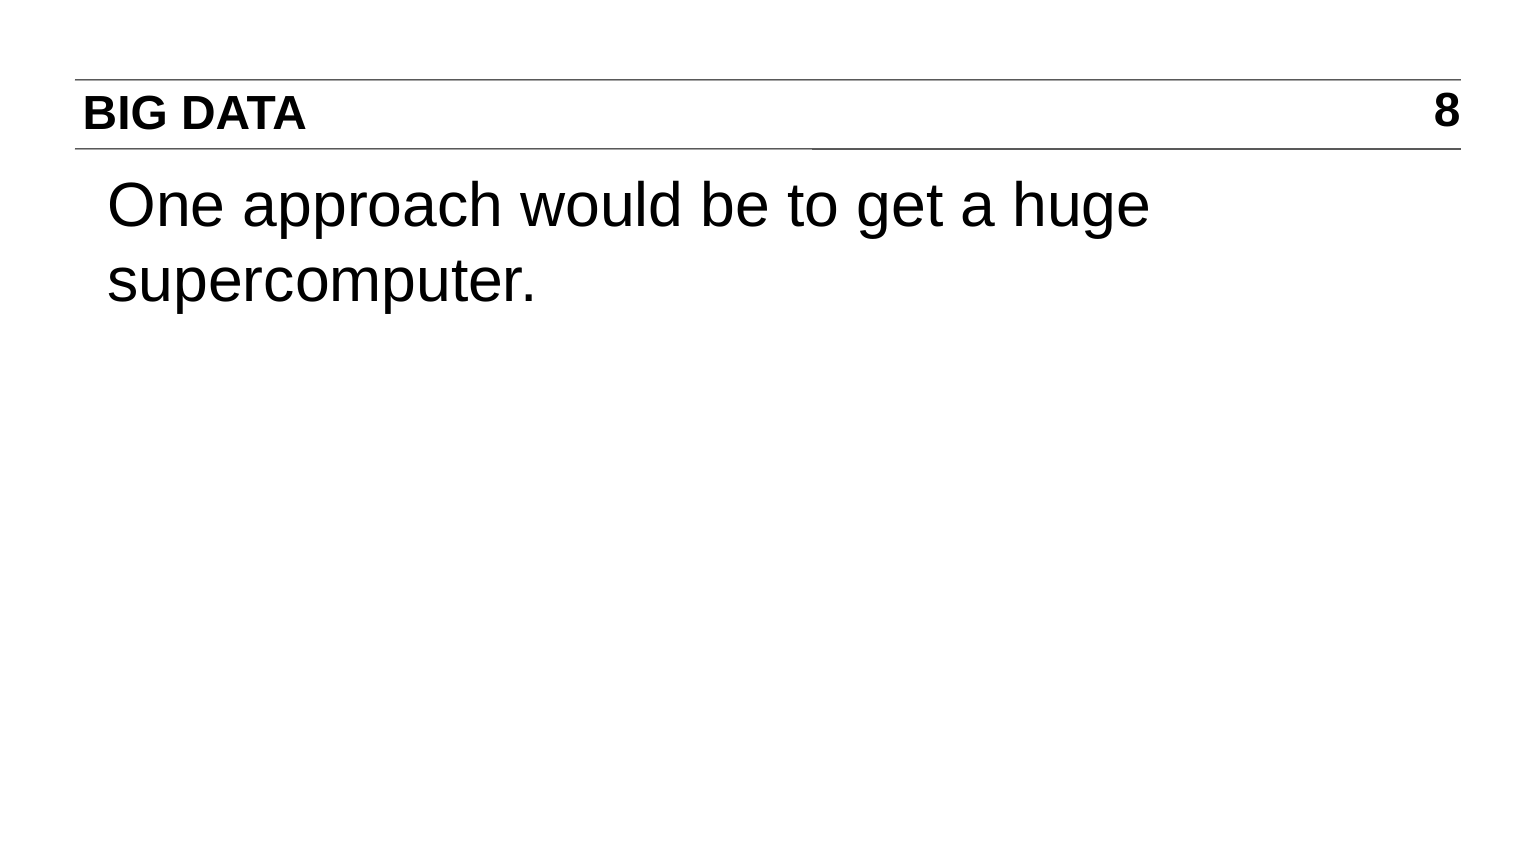

Big data
8
One approach would be to get a huge supercomputer.